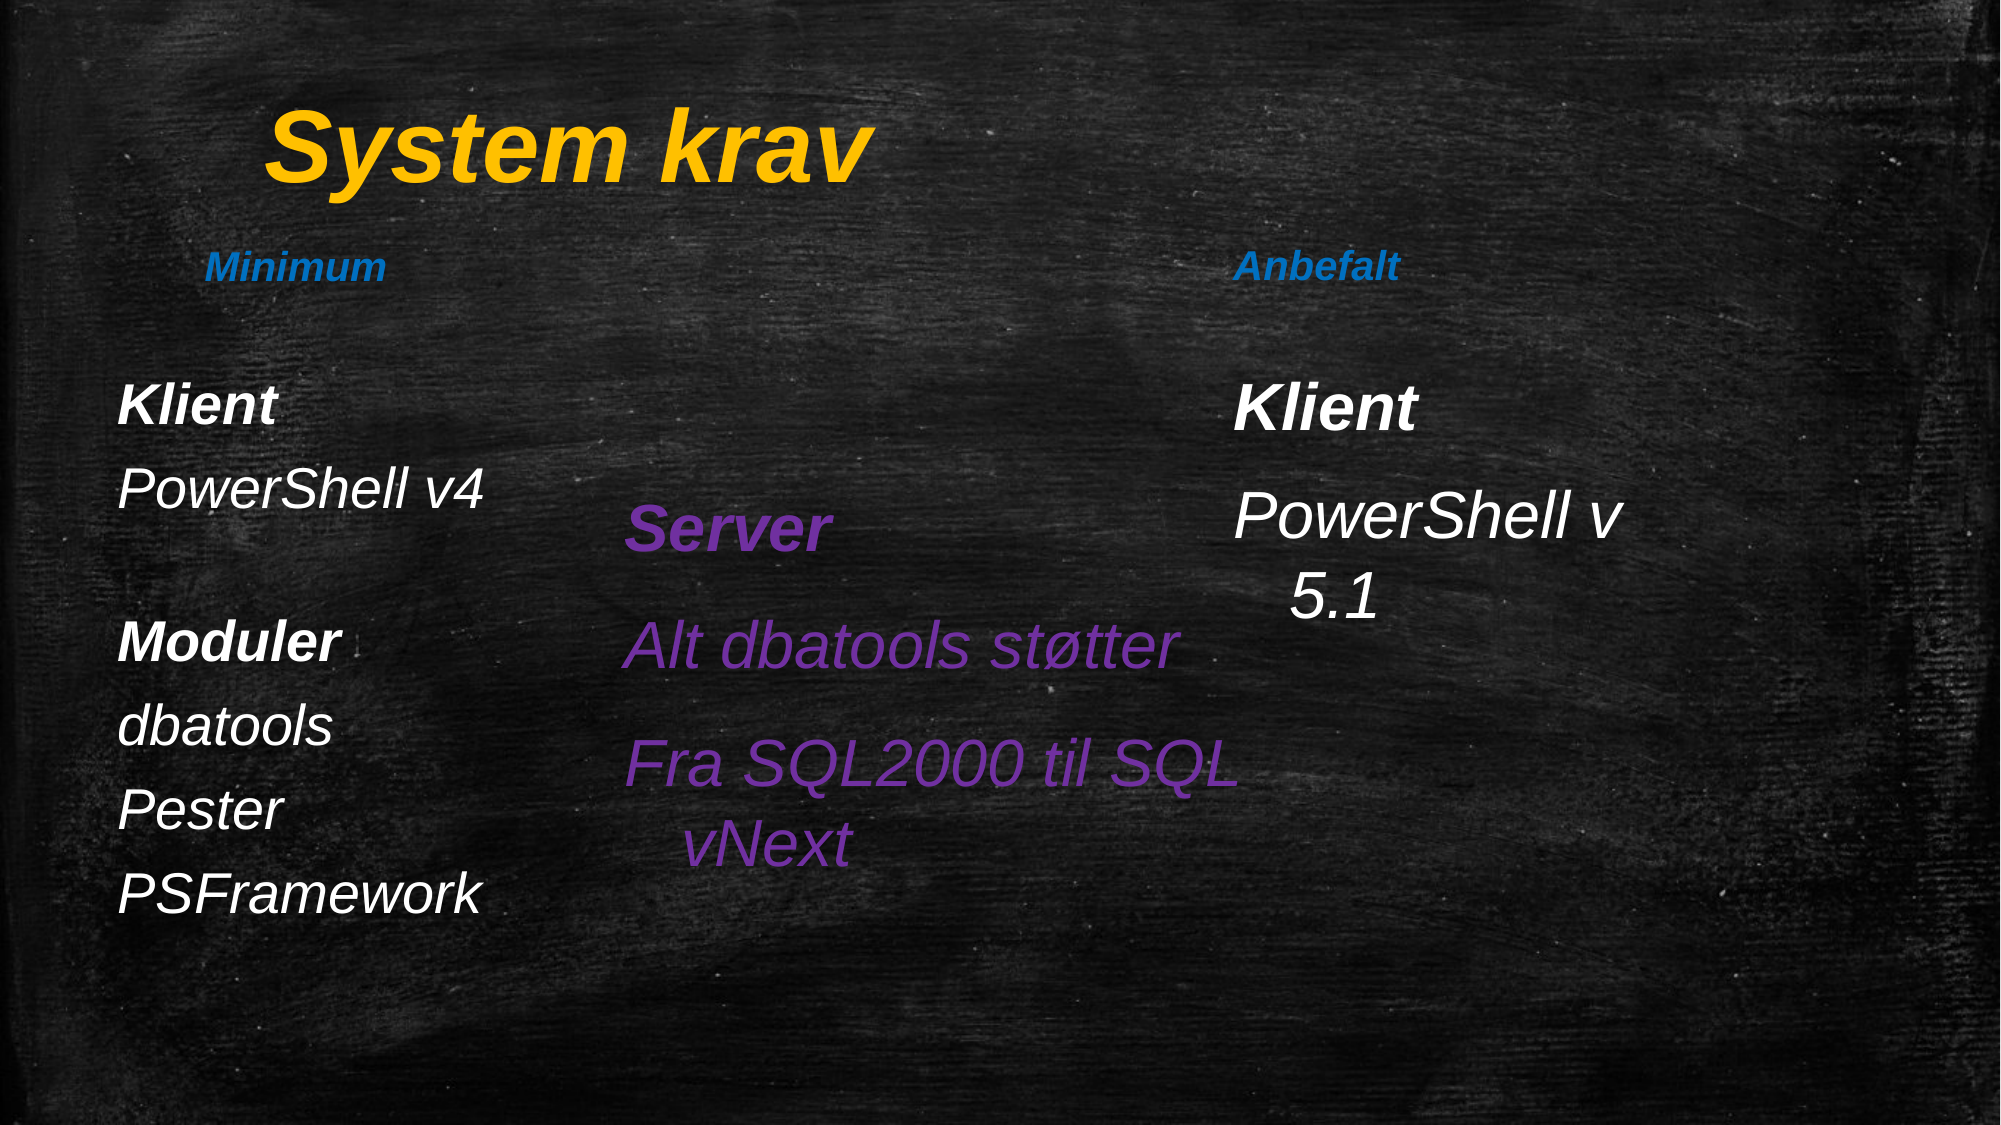

# System krav
Anbefalt
Minimum
Klient
PowerShell v 5.1
Klient
PowerShell v4
Moduler
dbatools
Pester
PSFramework

Server
Alt dbatools støtter
Fra SQL2000 til SQL vNext